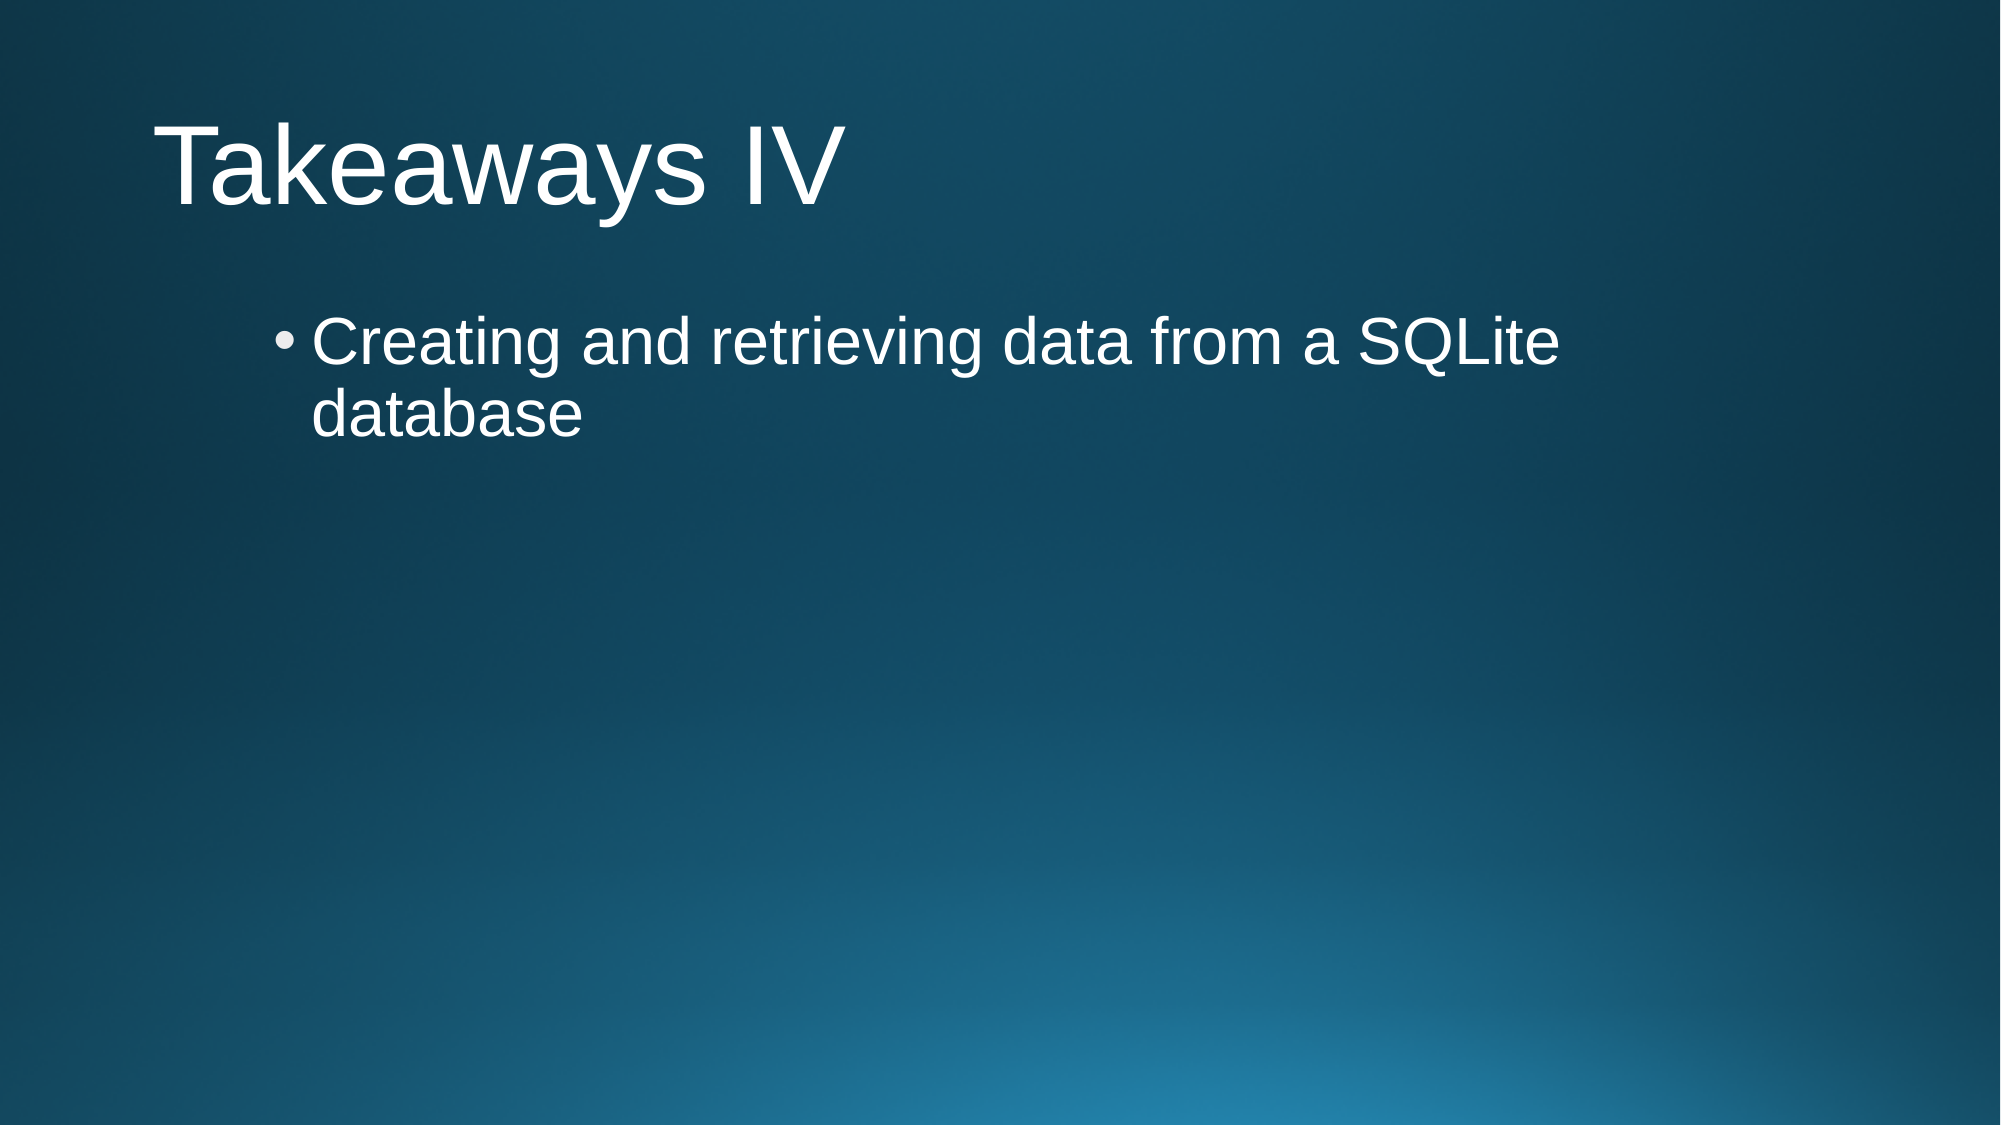

# Takeaways IV
Creating and retrieving data from a SQLite database